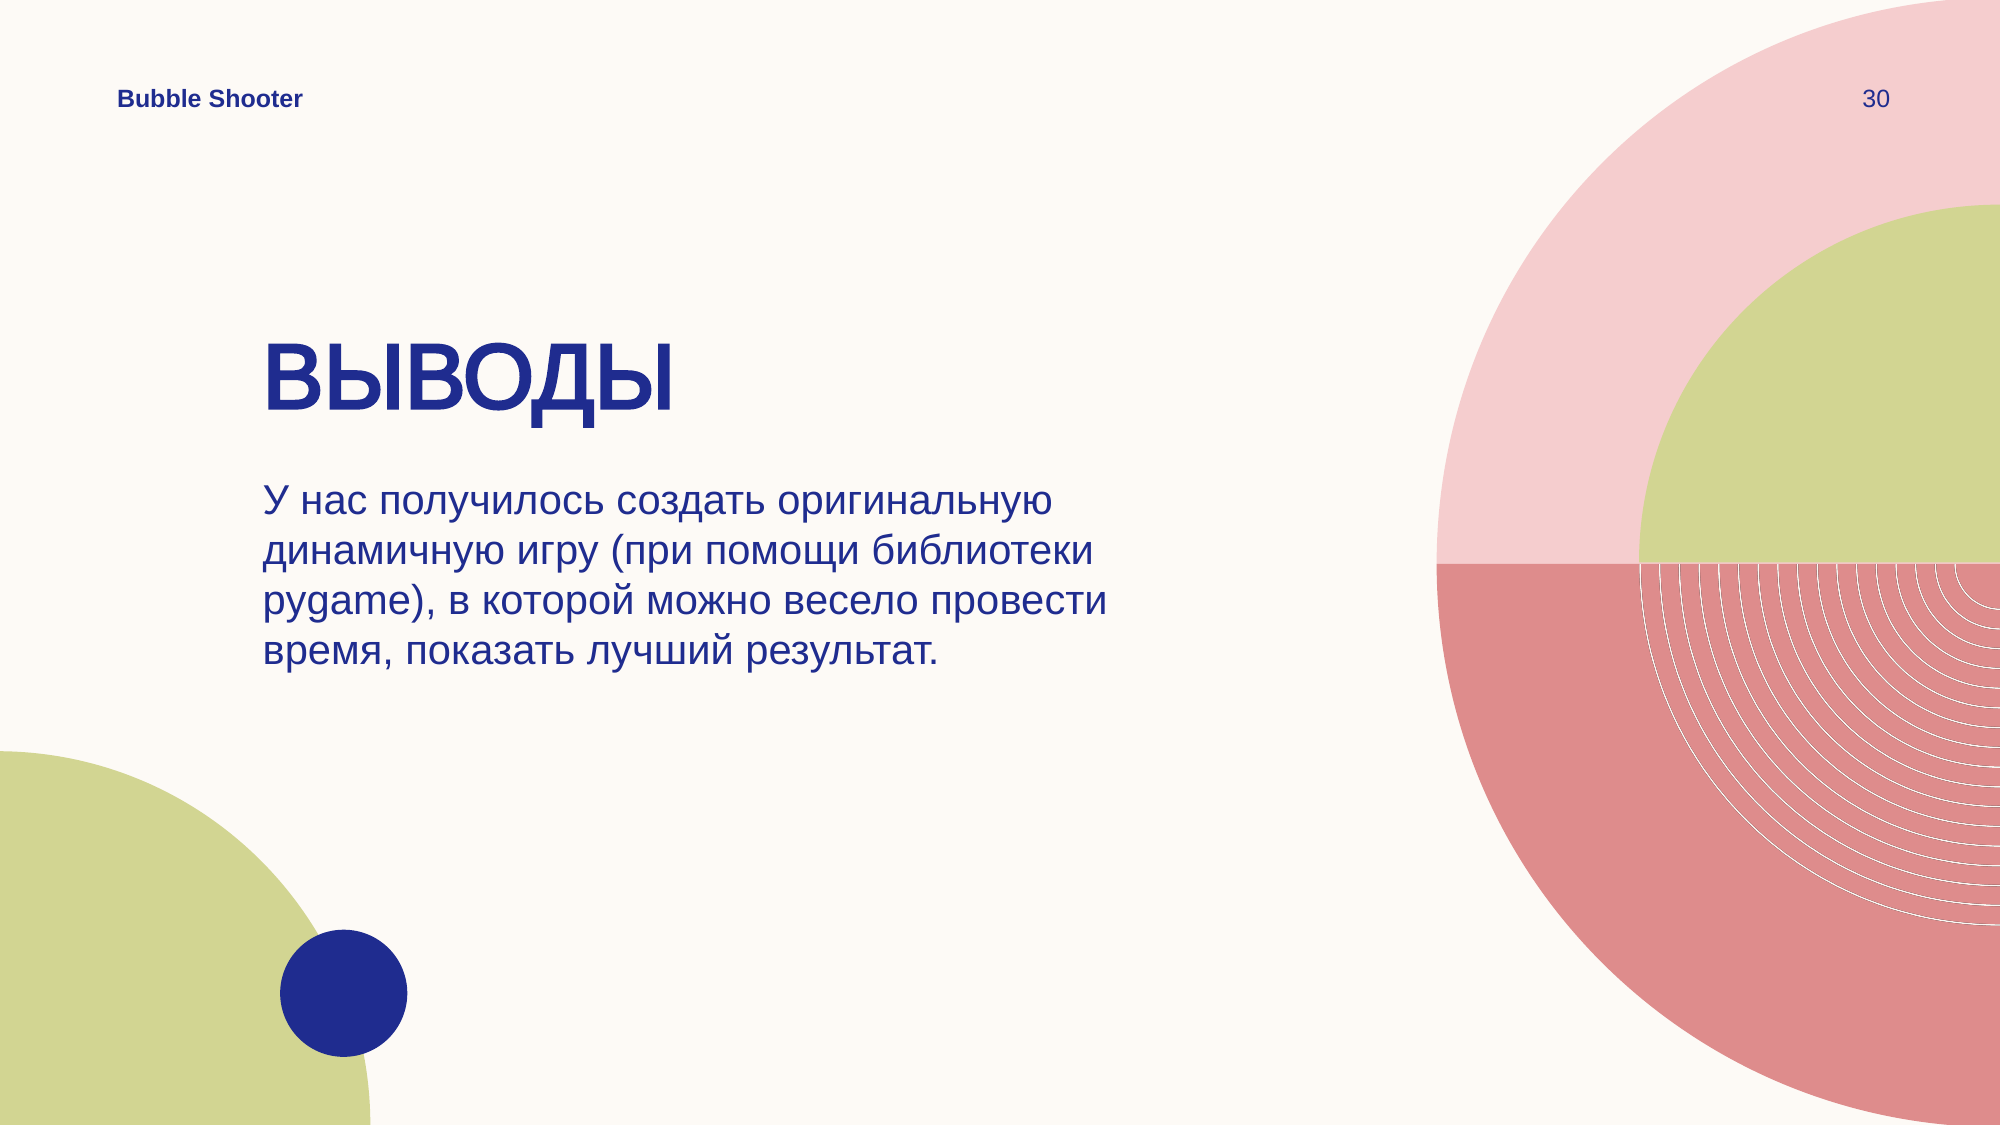

Bubble Shooter
30
# Выводы
У нас получилось создать оригинальную динамичную игру (при помощи библиотеки pygame), в которой можно весело провести время, показать лучший результат.